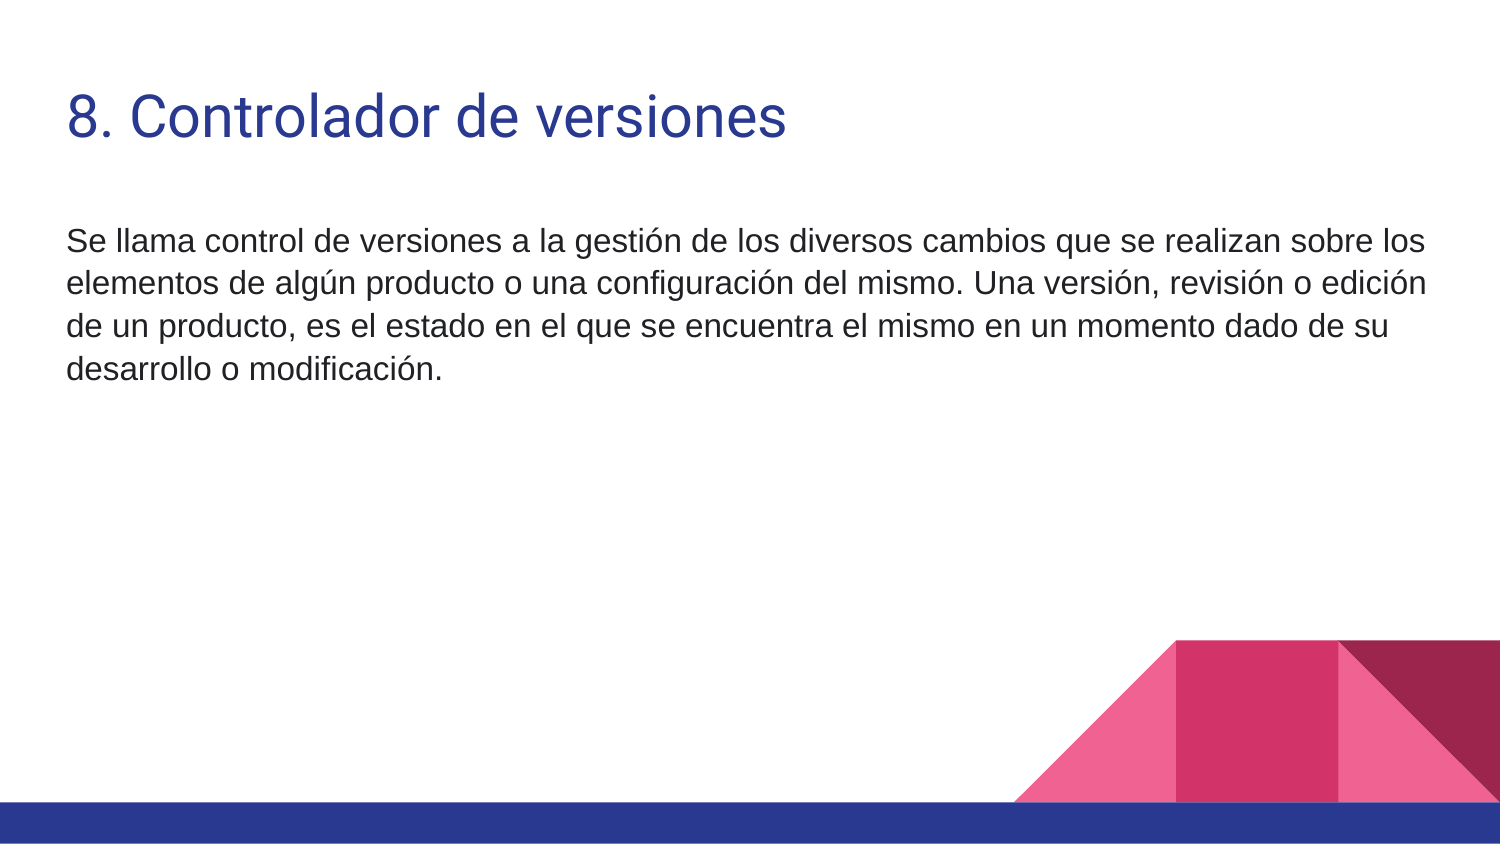

# 8. Controlador de versiones
Se llama control de versiones a la gestión de los diversos cambios que se realizan sobre los elementos de algún producto o una configuración del mismo. Una versión, revisión o edición de un producto, es el estado en el que se encuentra el mismo en un momento dado de su desarrollo o modificación.